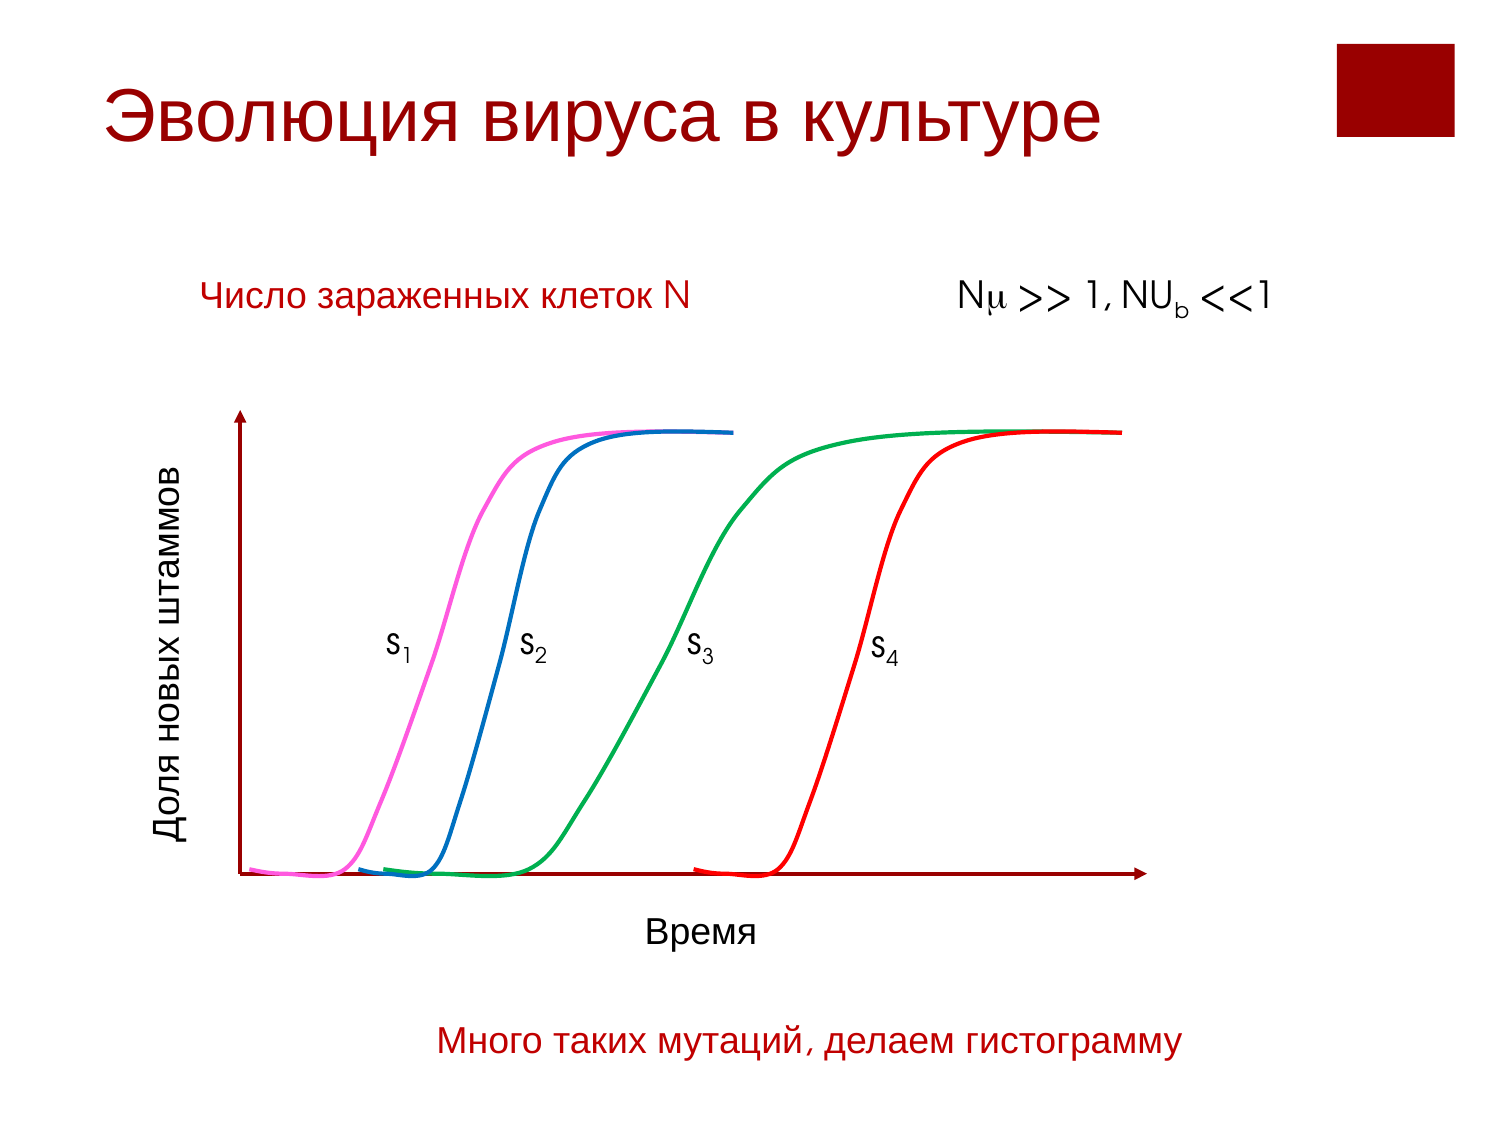

Эволюция вируса в культуре
Число зараженных клеток N
Nμ >> 1, NUb <<1

Доля новых штаммов
s1
s2
s3
s4
Время
Много таких мутаций, делаем гистограмму